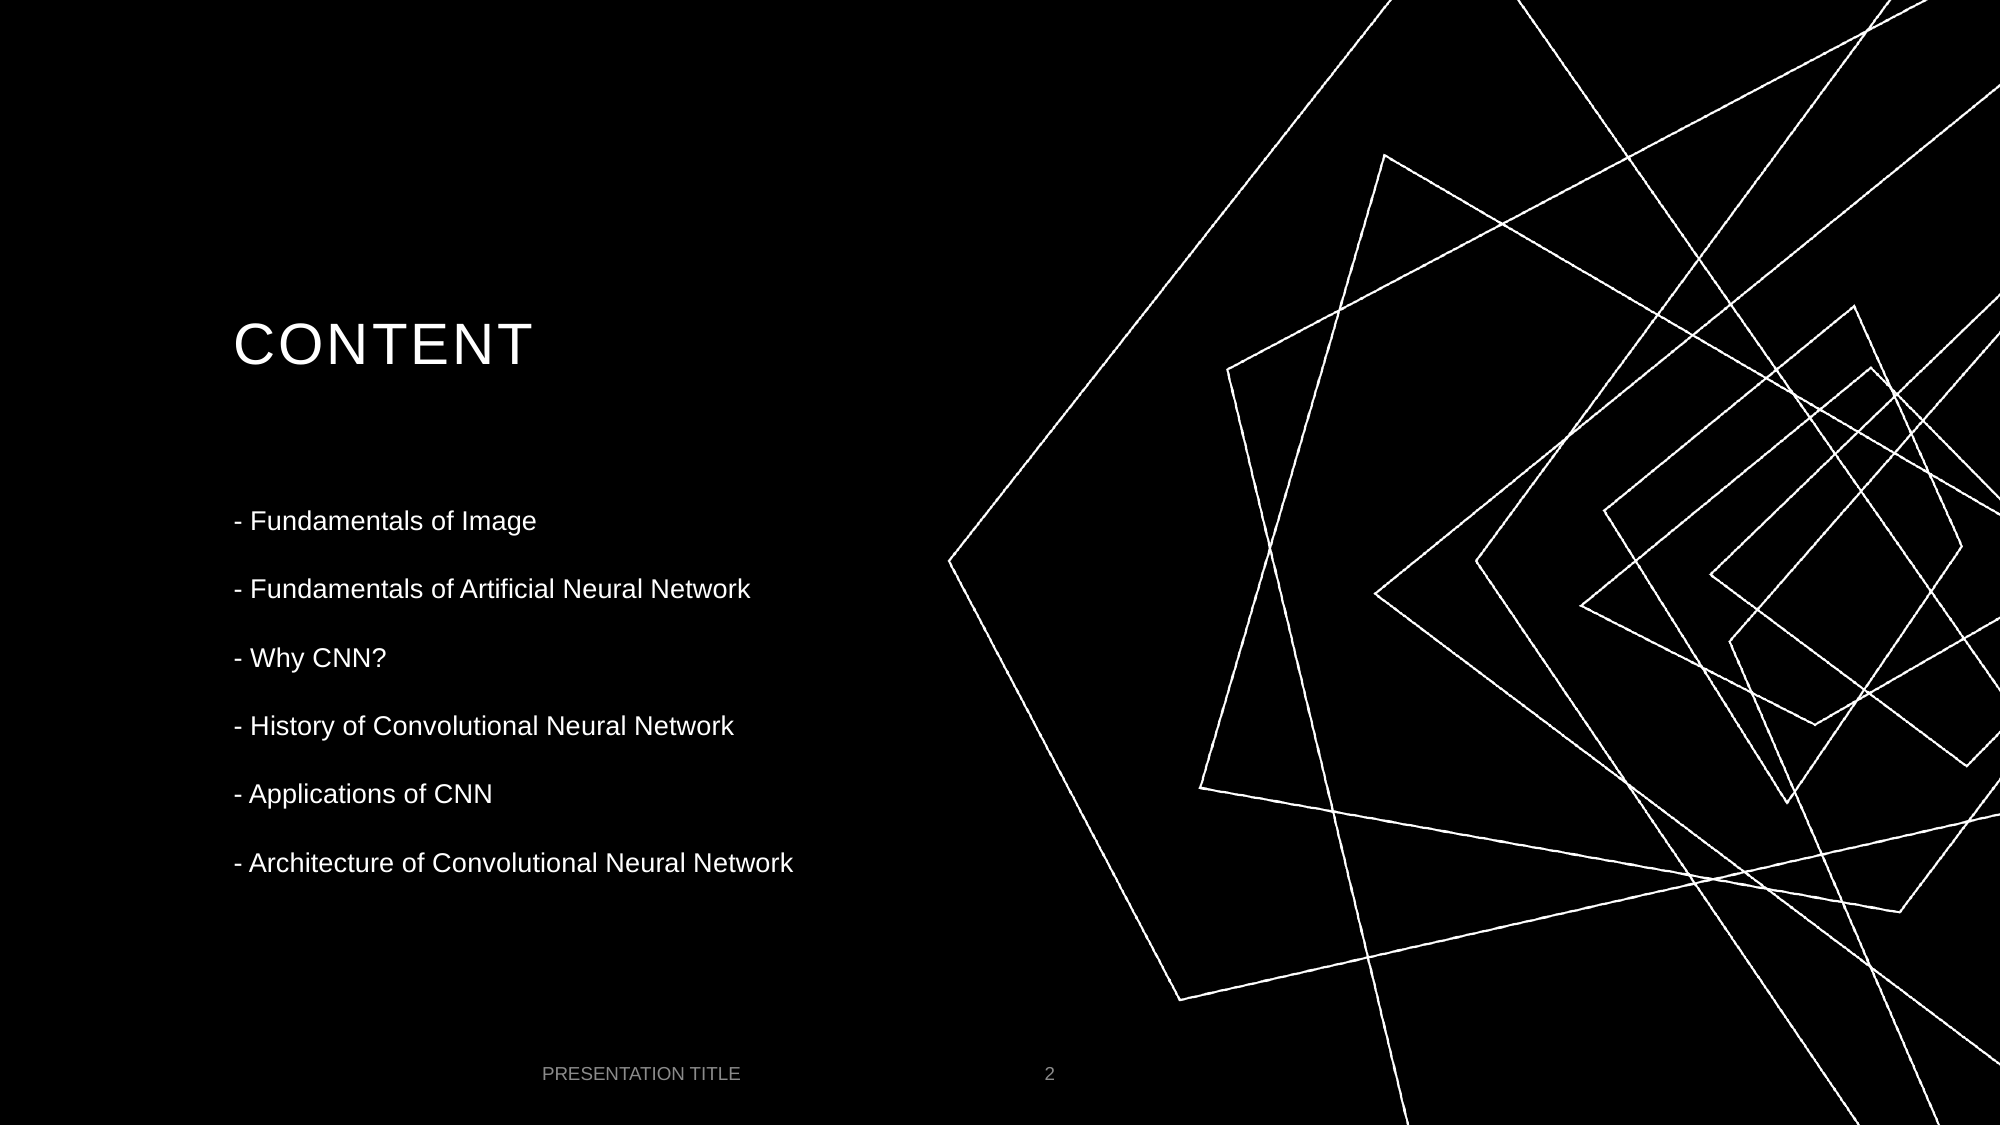

# Content
- Fundamentals of Image
- Fundamentals of Artificial Neural Network
- Why CNN?
- History of Convolutional Neural Network
- Applications of CNN
- Architecture of Convolutional Neural Network
PRESENTATION TITLE
2